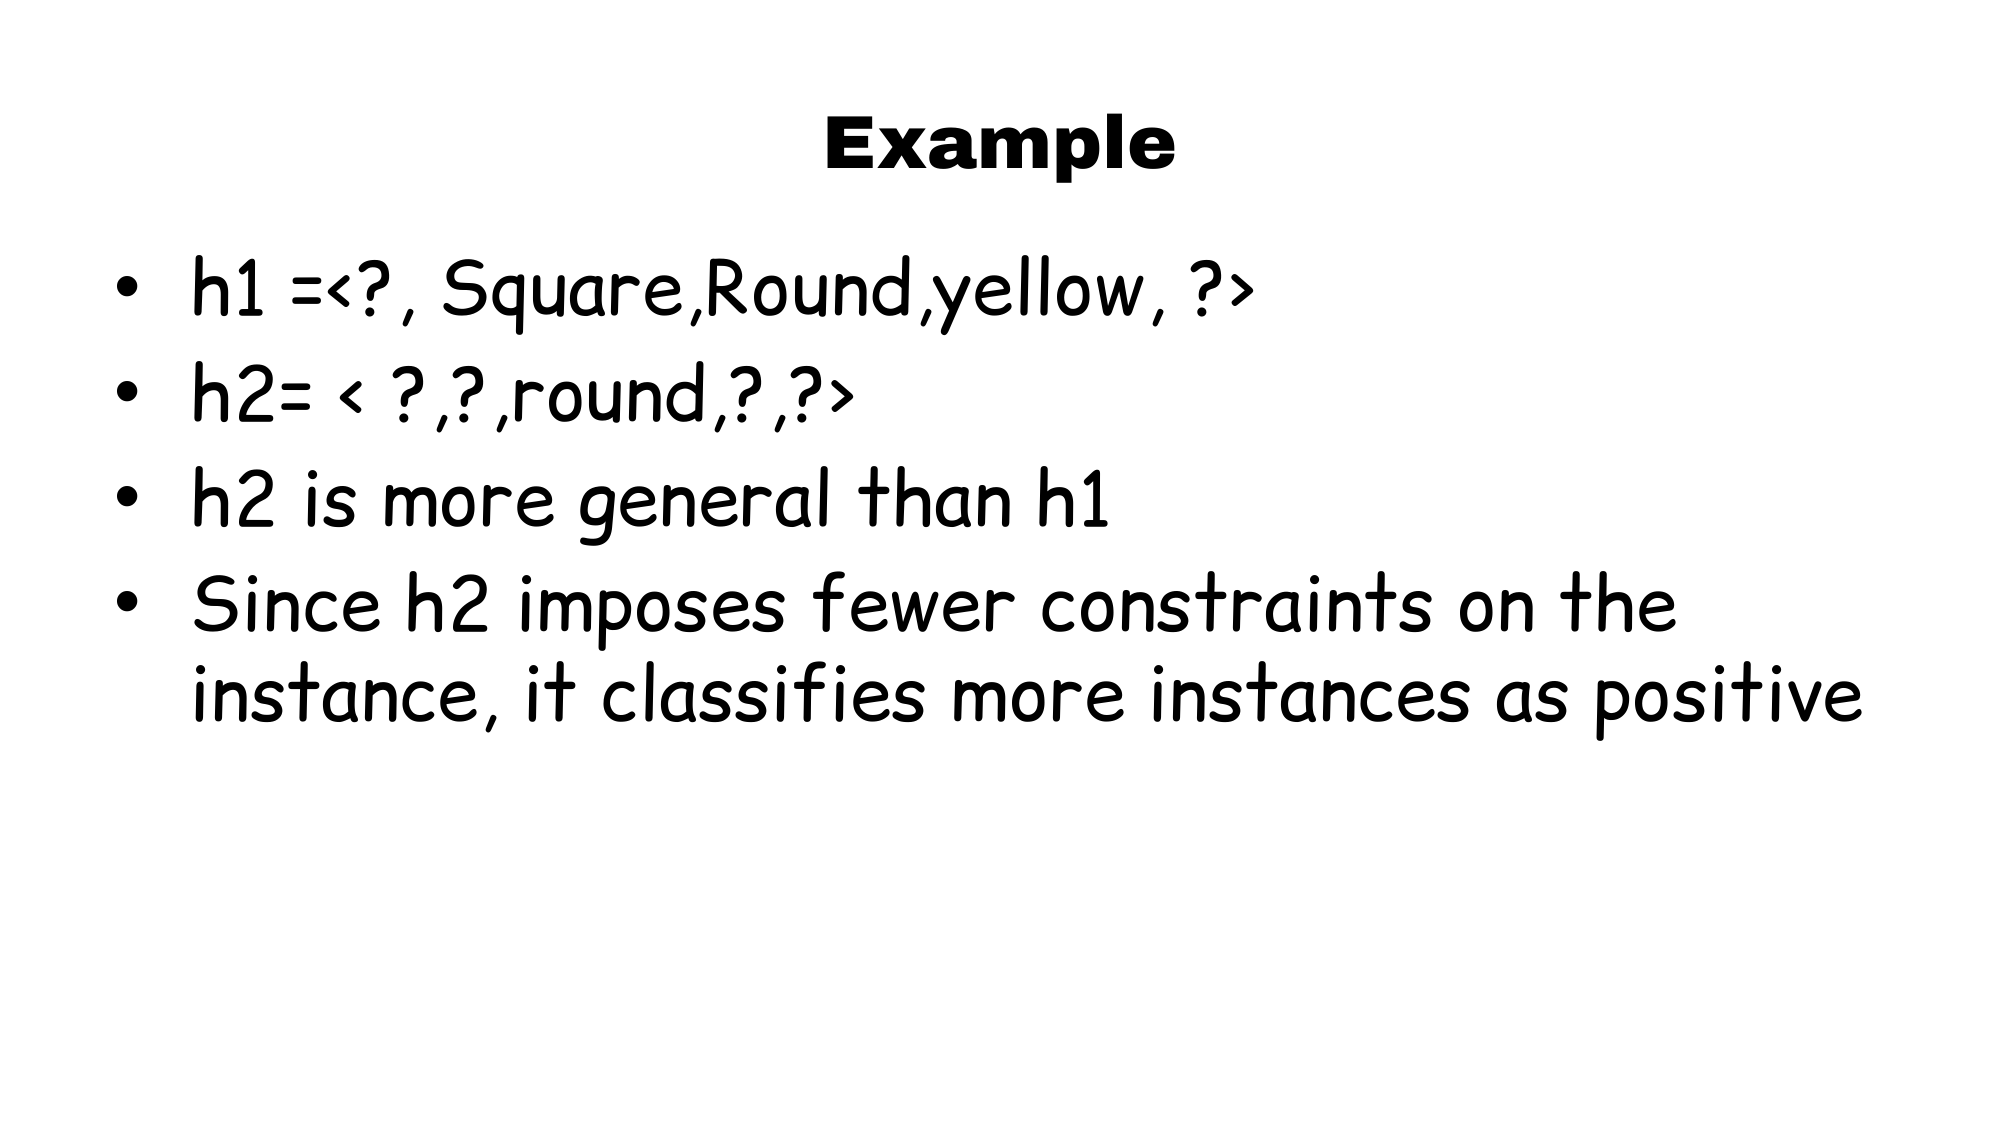

# Example
h1 =<?, Square,Round,yellow, ?>
h2= < ?,?,round,?,?>
h2 is more general than h1
Since h2 imposes fewer constraints on the instance, it classifies more instances as positive